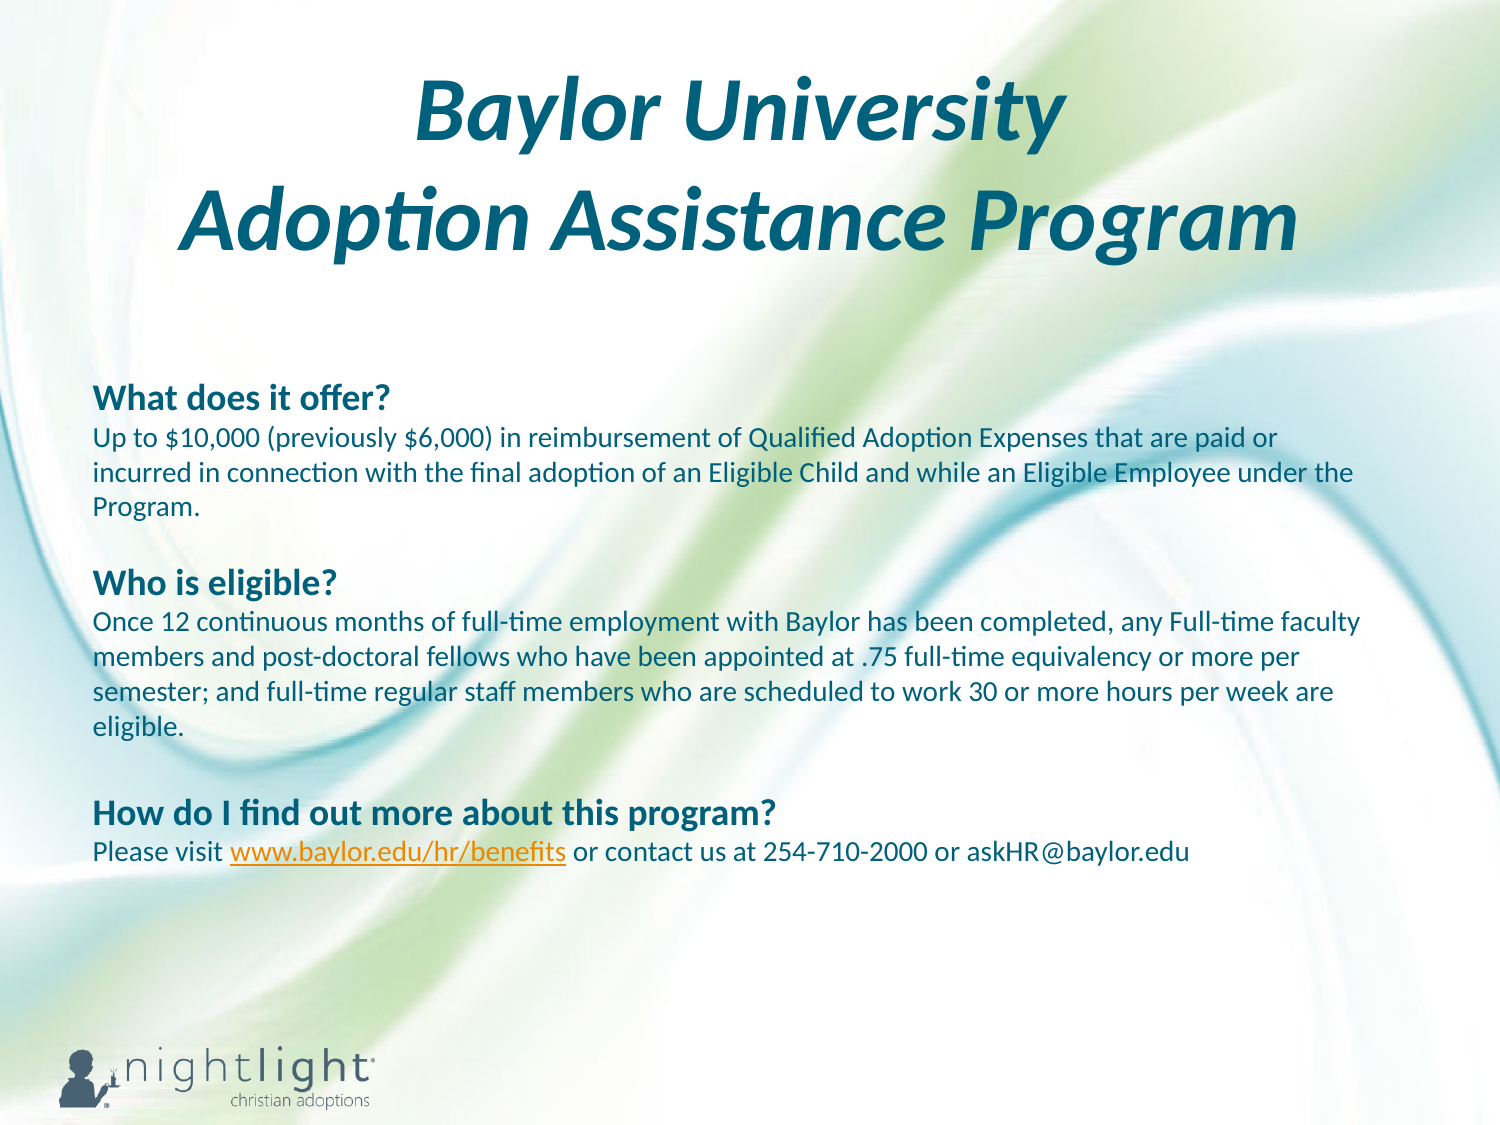

# Baylor University Adoption Assistance Program
What does it offer?
Up to $10,000 (previously $6,000) in reimbursement of Qualified Adoption Expenses that are paid or incurred in connection with the final adoption of an Eligible Child and while an Eligible Employee under the Program.

Who is eligible?
Once 12 continuous months of full-time employment with Baylor has been completed, any Full-time faculty members and post-doctoral fellows who have been appointed at .75 full-time equivalency or more per semester; and full-time regular staff members who are scheduled to work 30 or more hours per week are eligible.

How do I find out more about this program?
Please visit www.baylor.edu/hr/benefits or contact us at 254-710-2000 or askHR@baylor.edu